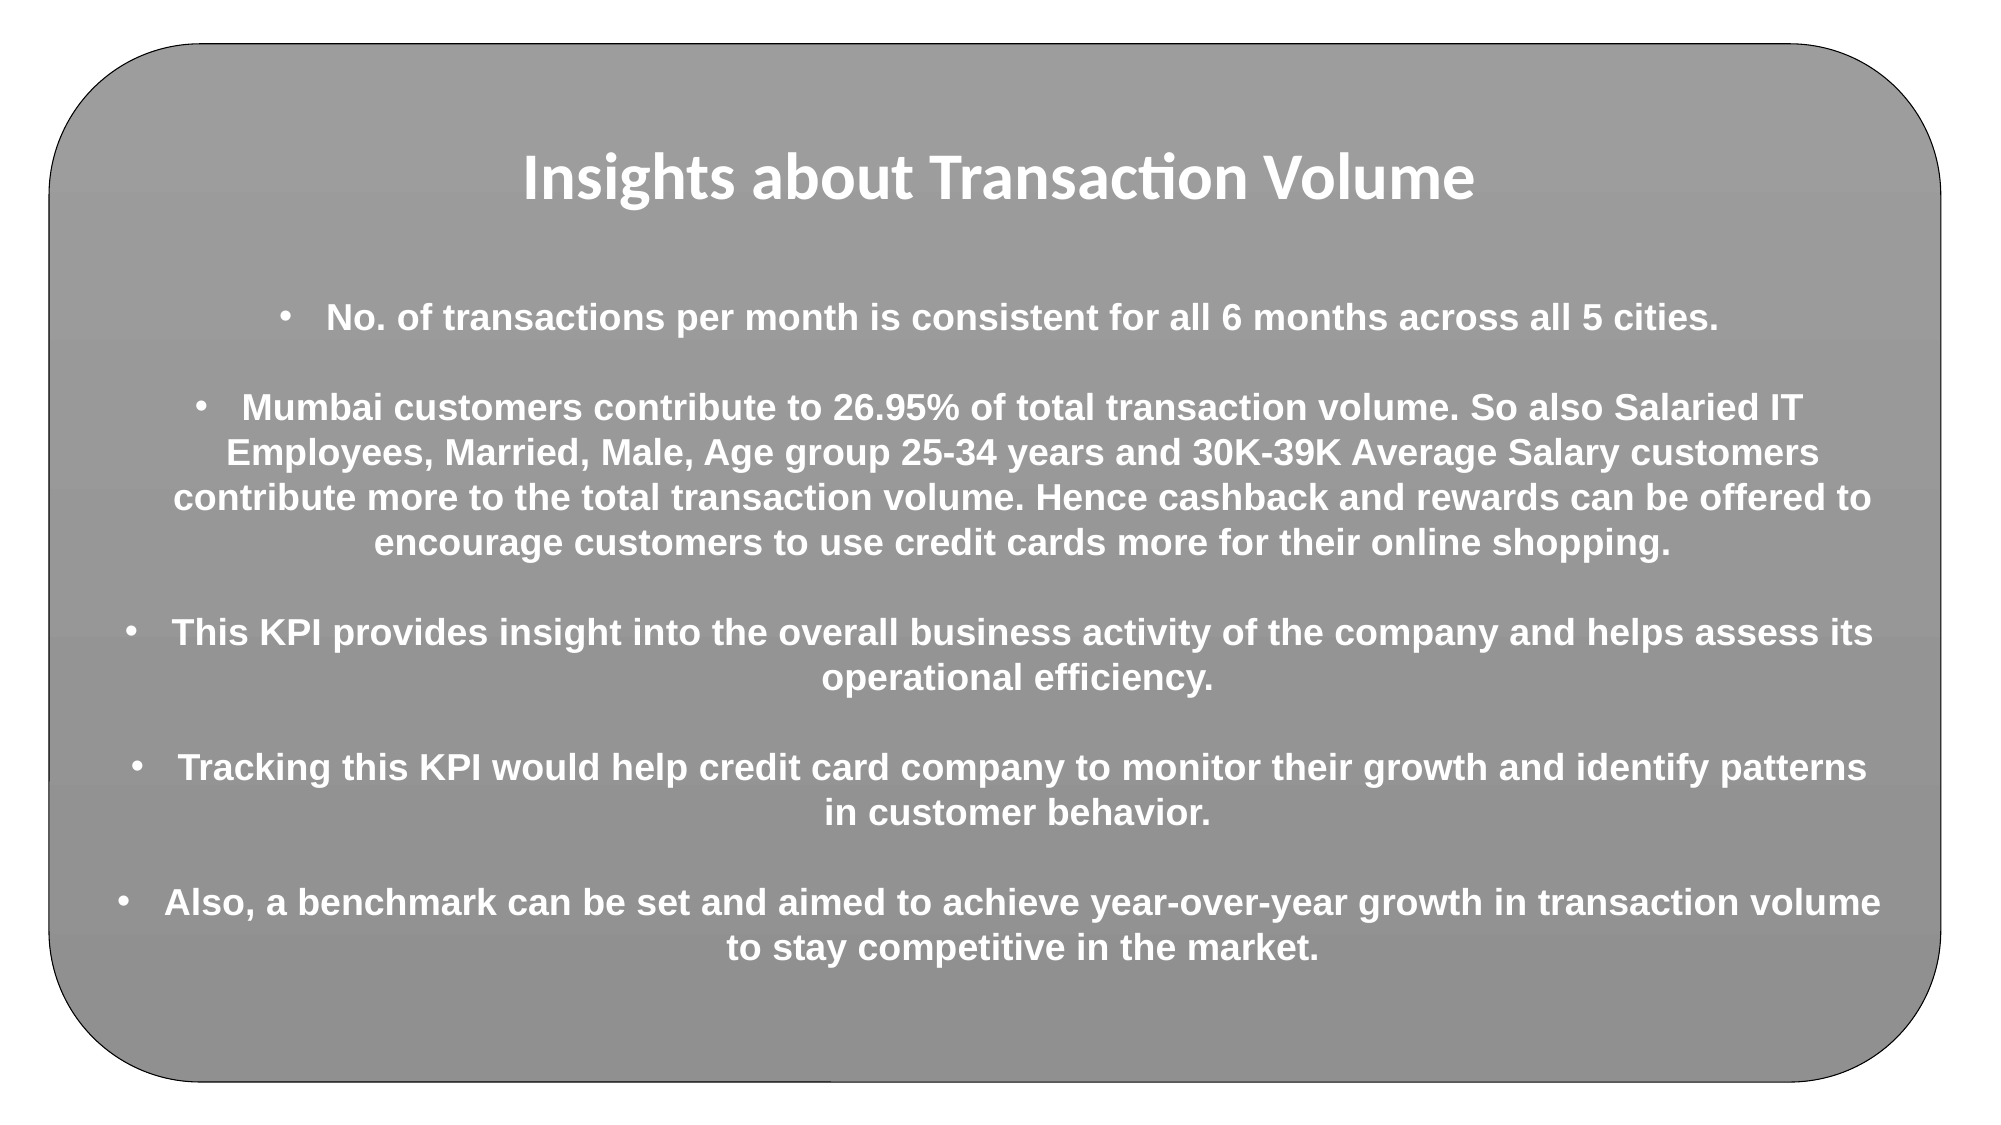

Insights about Transaction Volume

No. of transactions per month is consistent for all 6 months across all 5 cities.

Mumbai customers contribute to 26.95% of total transaction volume. So also Salaried IT Employees, Married, Male, Age group 25-34 years and 30K-39K Average Salary customers contribute more to the total transaction volume. Hence cashback and rewards can be offered to encourage customers to use credit cards more for their online shopping.

This KPI provides insight into the overall business activity of the company and helps assess its operational efficiency.

Tracking this KPI would help credit card company to monitor their growth and identify patterns in customer behavior.

Also, a benchmark can be set and aimed to achieve year-over-year growth in transaction volume to stay competitive in the market.